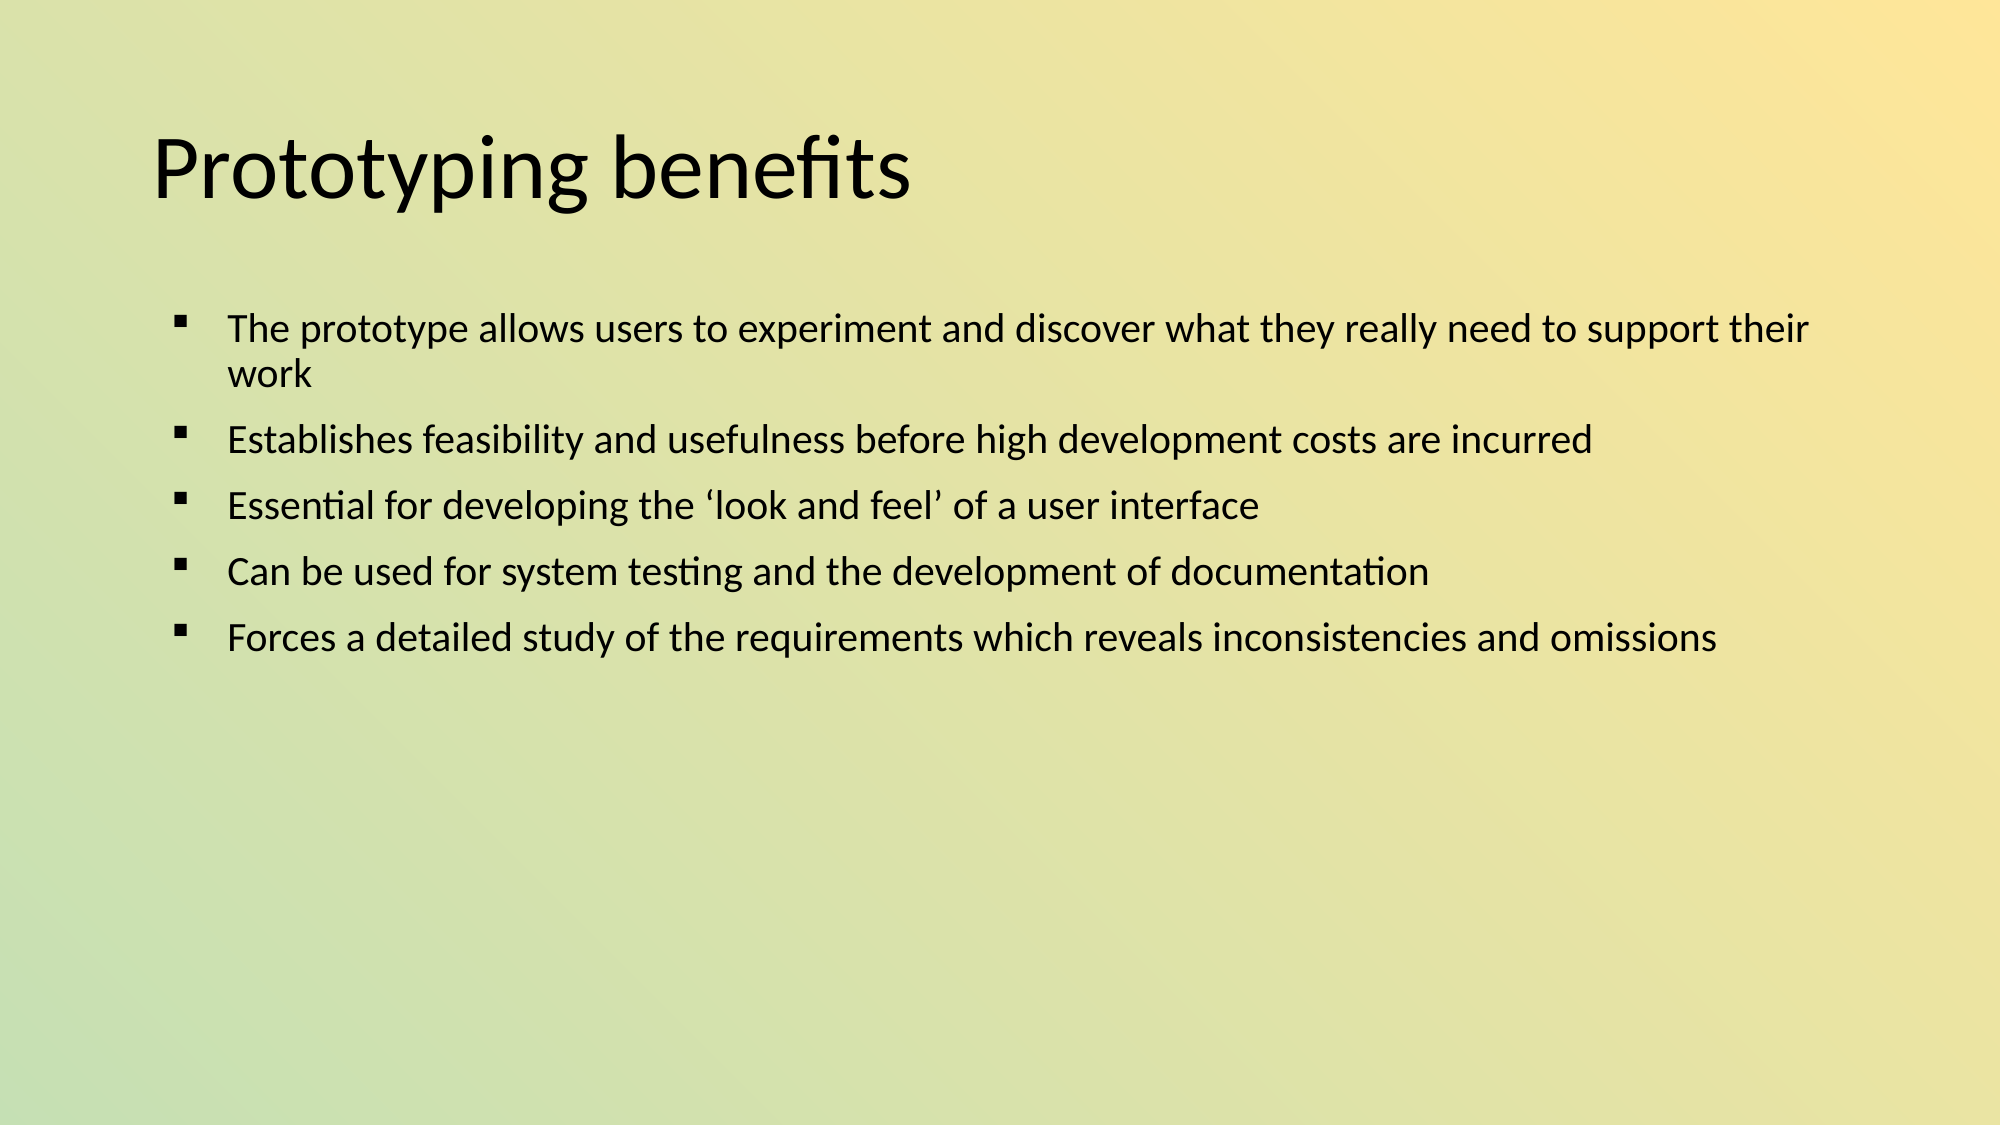

# Prototyping benefits
The prototype allows users to experiment and discover what they really need to support their work
Establishes feasibility and usefulness before high development costs are incurred
Essential for developing the ‘look and feel’ of a user interface
Can be used for system testing and the development of documentation
Forces a detailed study of the requirements which reveals inconsistencies and omissions